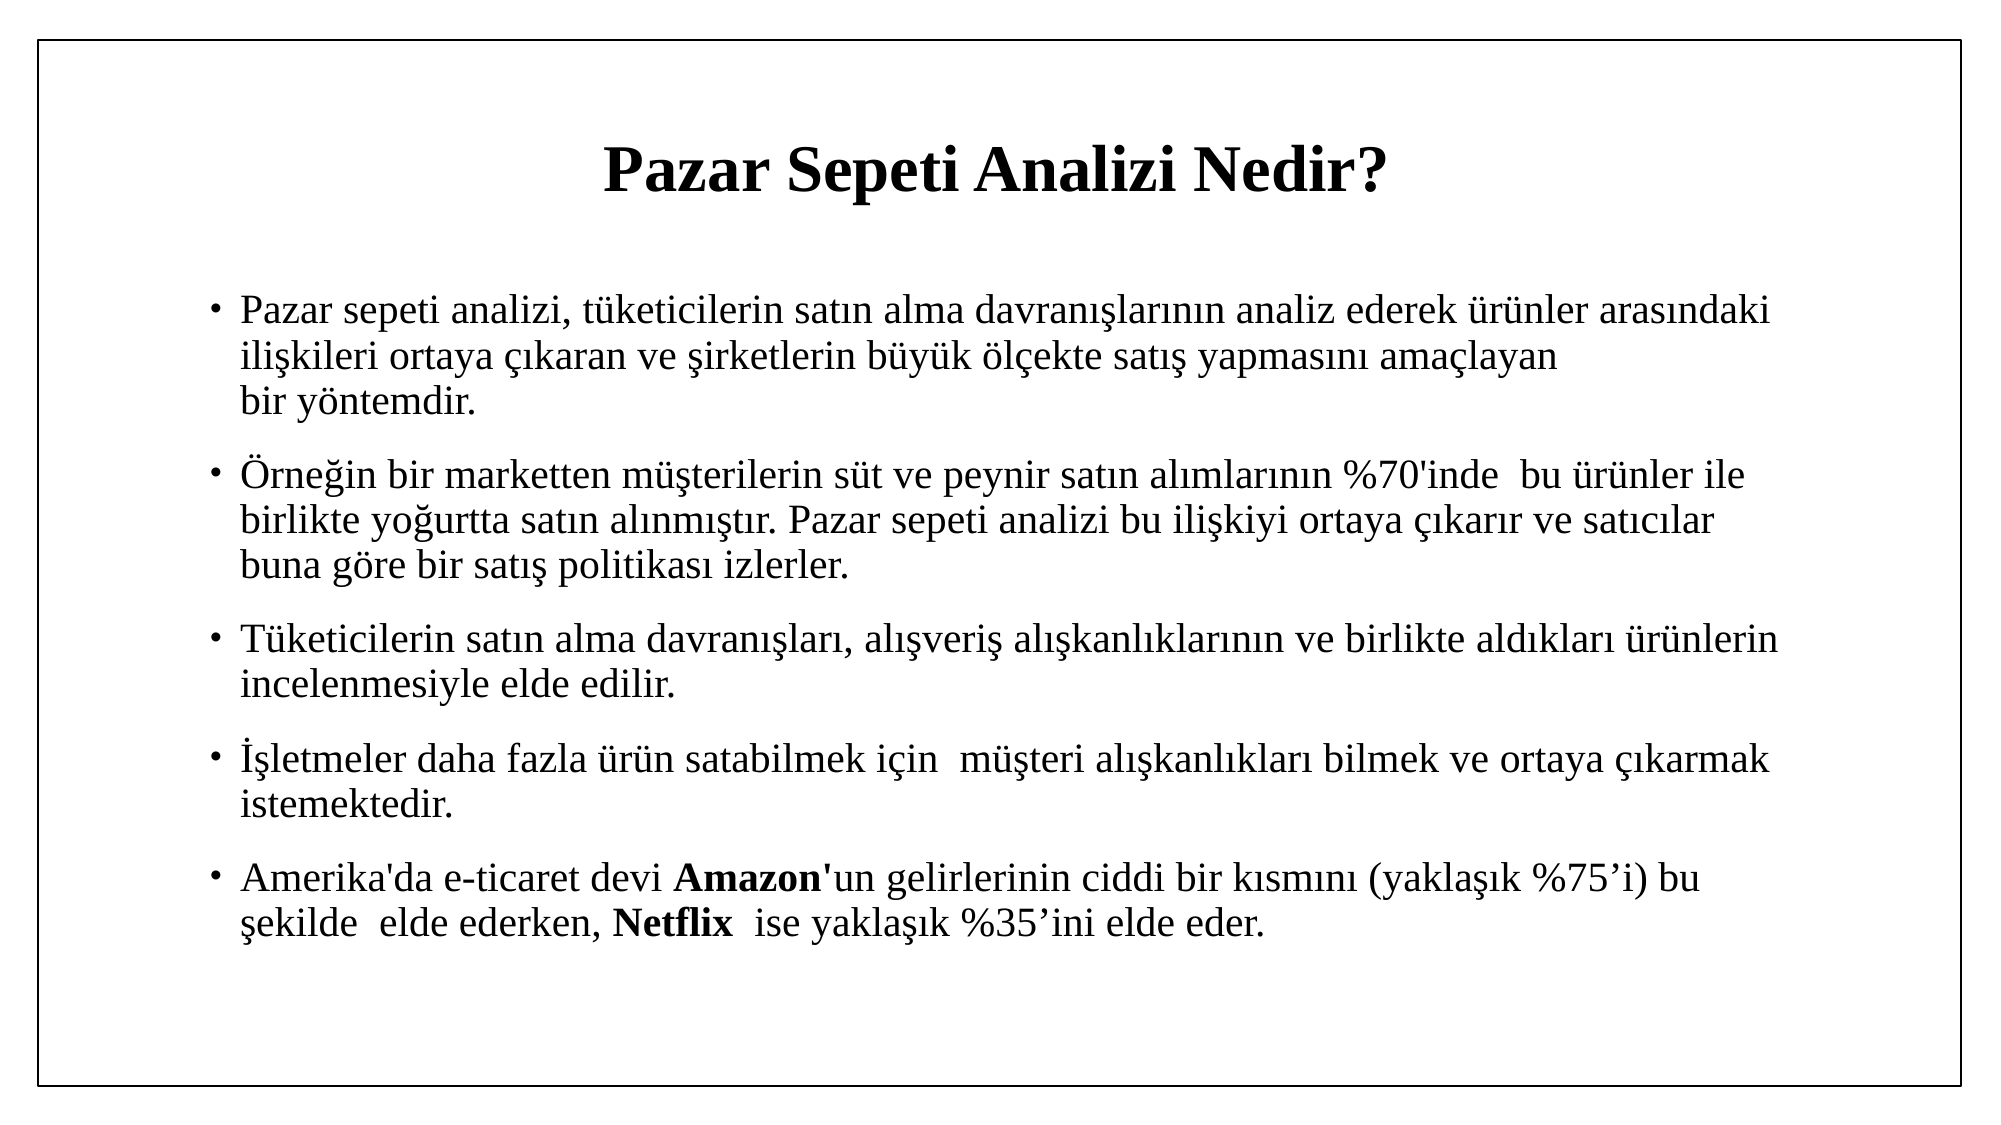

# Pazar Sepeti Analizi Nedir?
Pazar sepeti analizi, tüketicilerin satın alma davranışlarının analiz ederek ürünler arasındaki ilişkileri ortaya çıkaran ve şirketlerin büyük ölçekte satış yapmasını amaçlayan bir yöntemdir.
Örneğin bir marketten müşterilerin süt ve peynir satın alımlarının %70'inde  bu ürünler ile birlikte yoğurtta satın alınmıştır. Pazar sepeti analizi bu ilişkiyi ortaya çıkarır ve satıcılar buna göre bir satış politikası izlerler.
Tüketicilerin satın alma davranışları, alışveriş alışkanlıklarının ve birlikte aldıkları ürünlerin incelenmesiyle elde edilir.
İşletmeler daha fazla ürün satabilmek için  müşteri alışkanlıkları bilmek ve ortaya çıkarmak istemektedir.
Amerika'da e-ticaret devi Amazon'un gelirlerinin ciddi bir kısmını (yaklaşık %75’i) bu şekilde  elde ederken, Netflix  ise yaklaşık %35’ini elde eder.